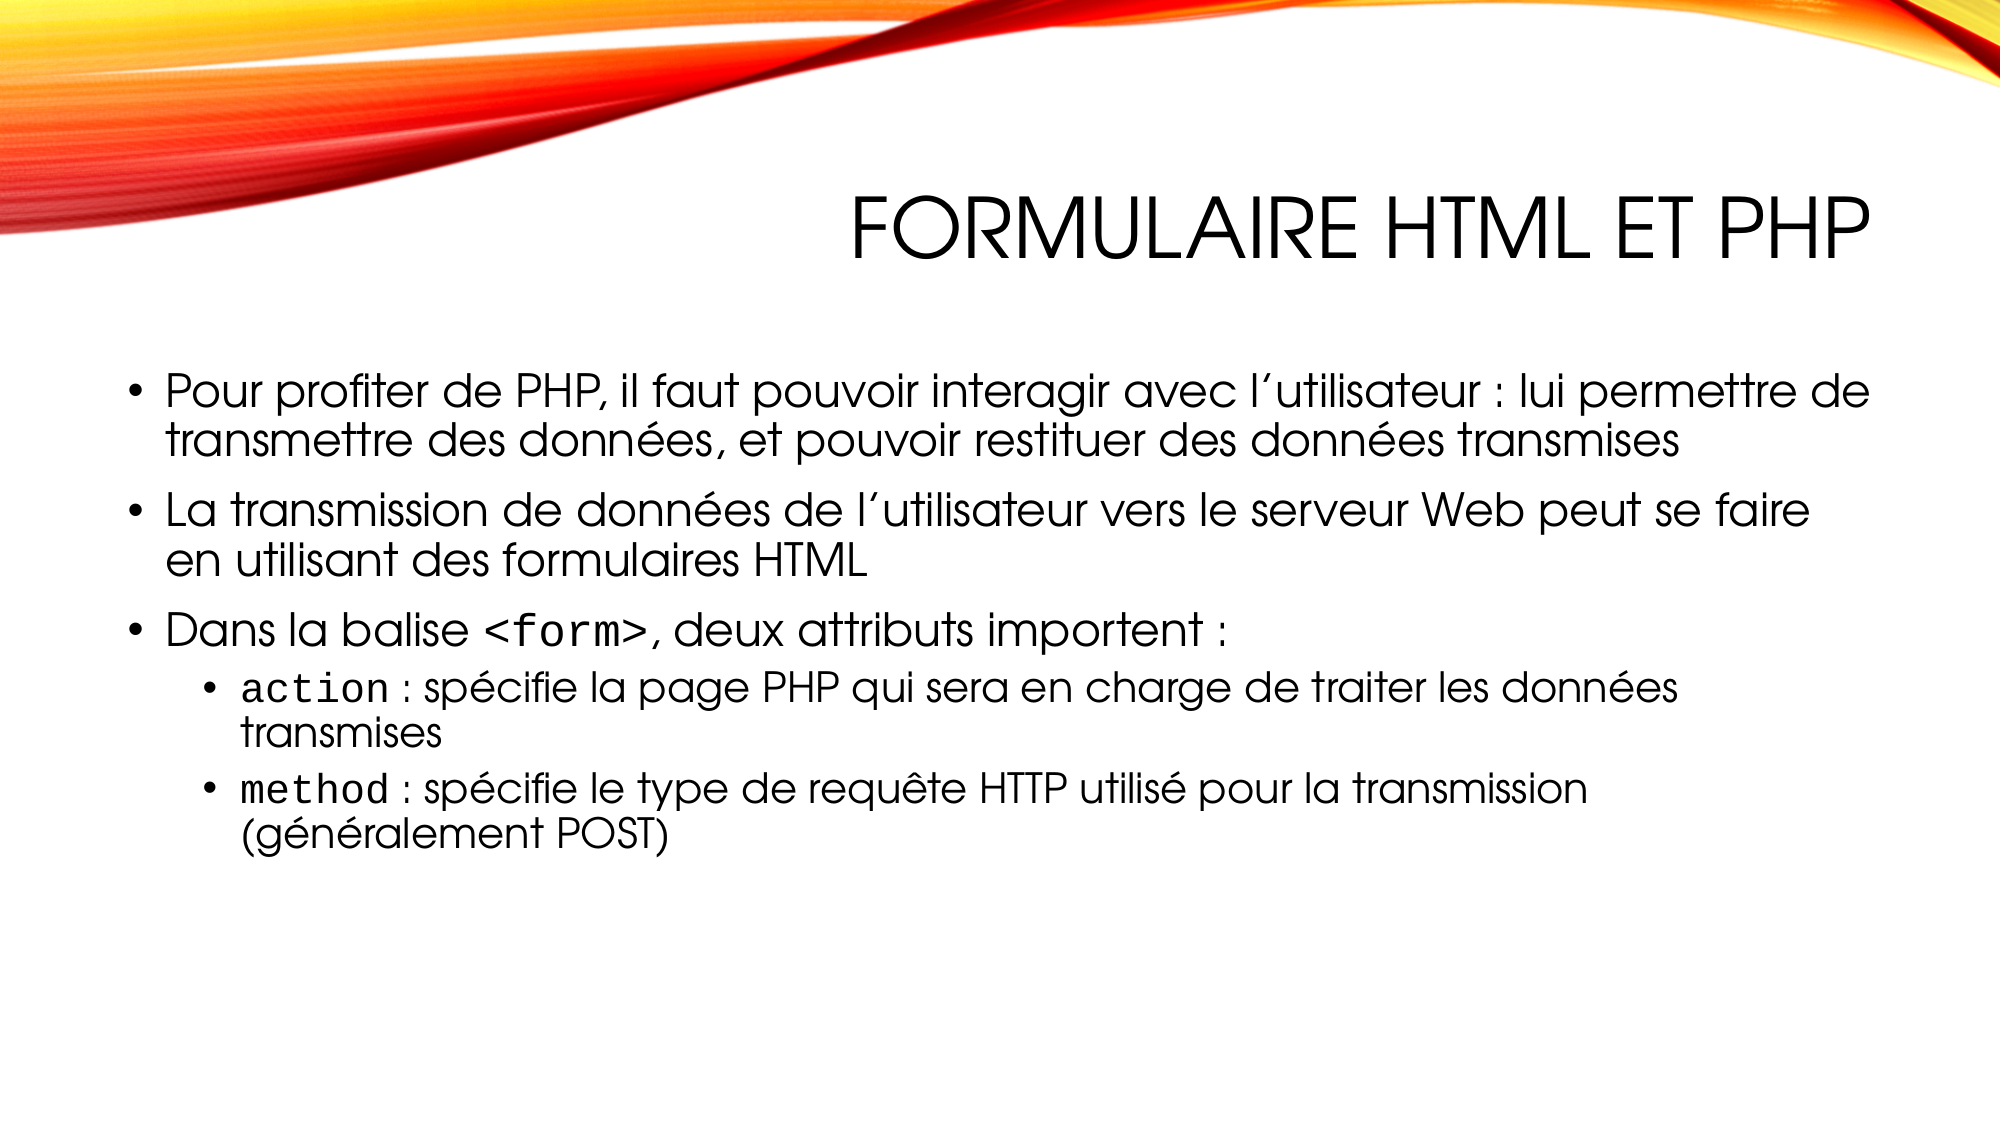

# Formulaire HTML et PHP
Pour profiter de PHP, il faut pouvoir interagir avec l’utilisateur : lui permettre de transmettre des données, et pouvoir restituer des données transmises
La transmission de données de l’utilisateur vers le serveur Web peut se faire en utilisant des formulaires HTML
Dans la balise <form>, deux attributs importent :
action : spécifie la page PHP qui sera en charge de traiter les données transmises
method : spécifie le type de requête HTTP utilisé pour la transmission (généralement POST)